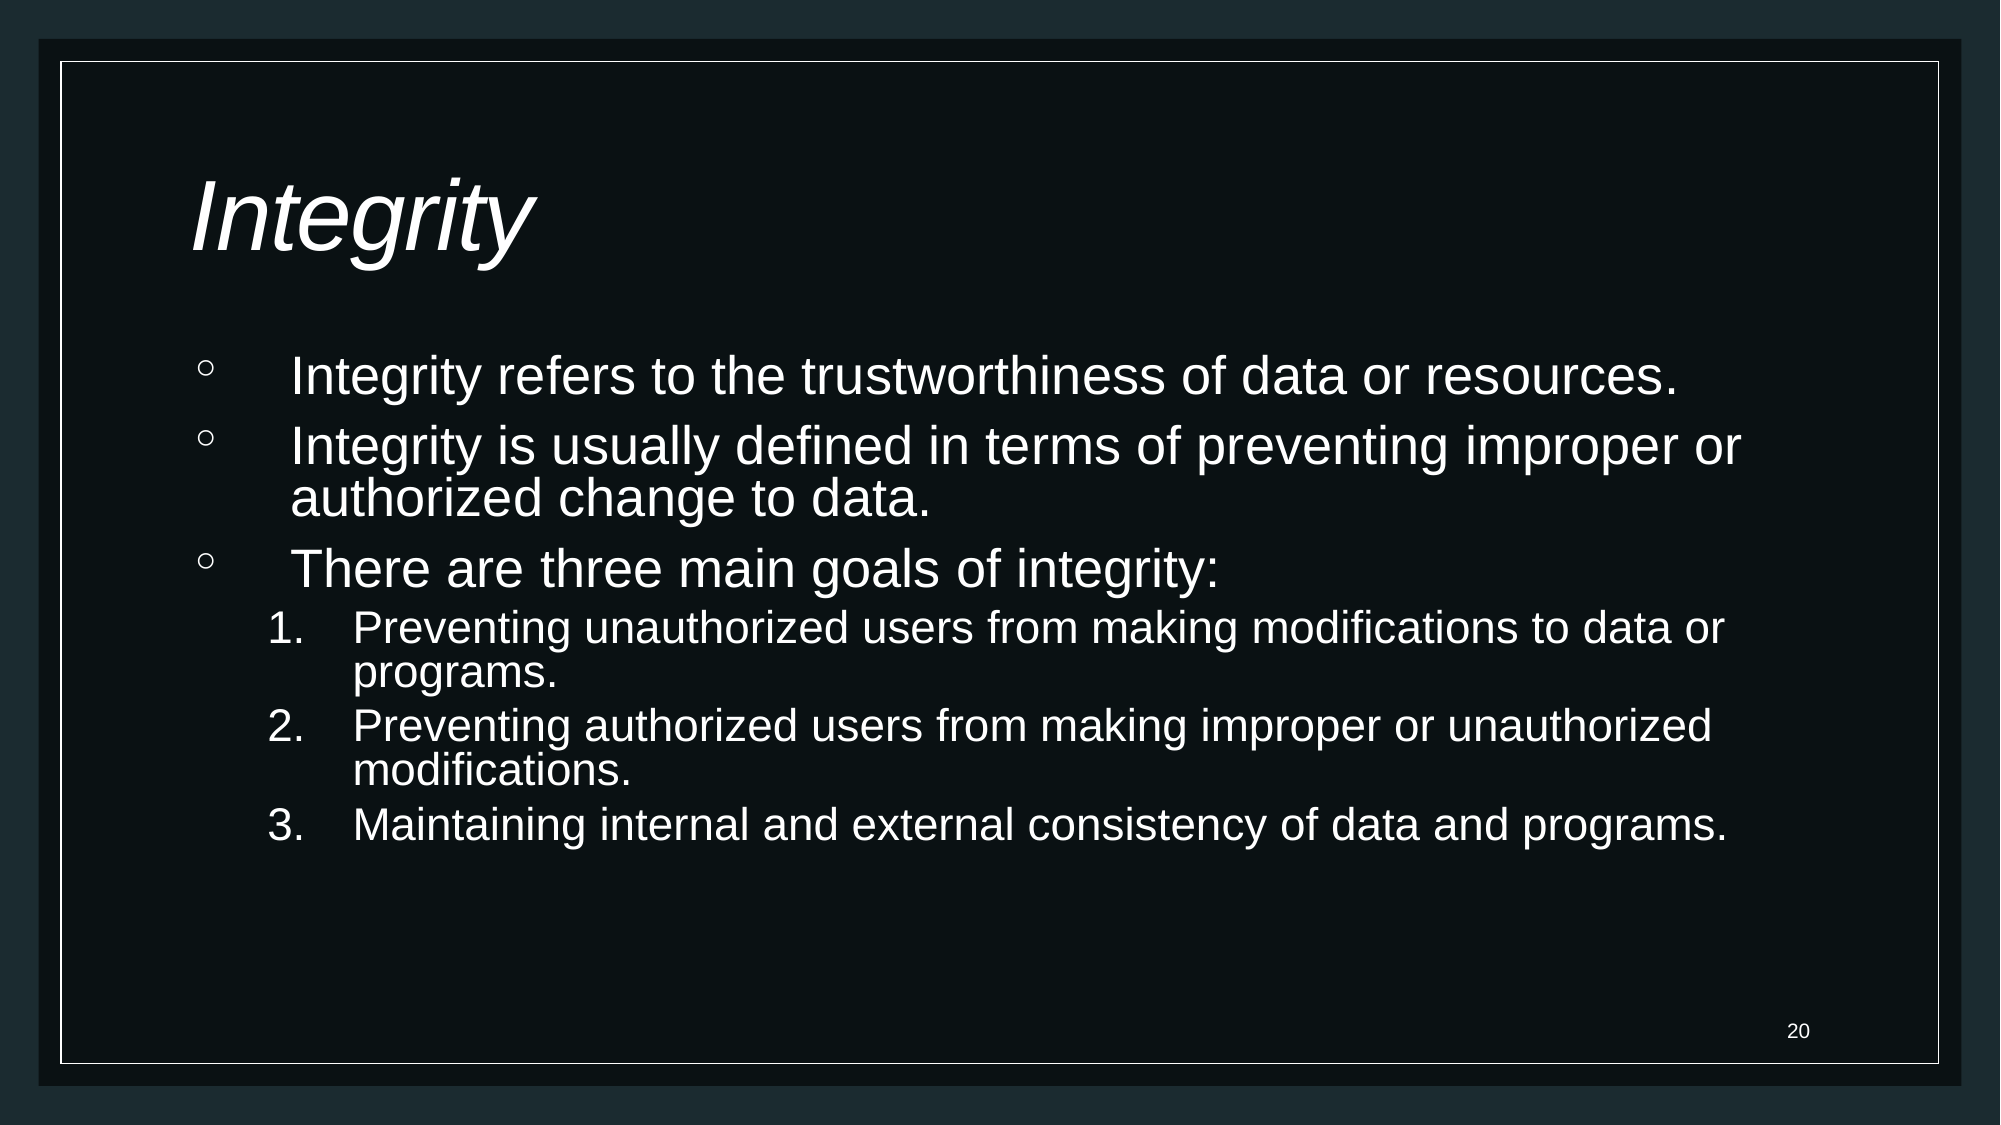

# Integrity
Integrity refers to the trustworthiness of data or resources.
Integrity is usually defined in terms of preventing improper or authorized change to data.
There are three main goals of integrity:
Preventing unauthorized users from making modifications to data or programs.
Preventing authorized users from making improper or unauthorized modifications.
Maintaining internal and external consistency of data and programs.
20